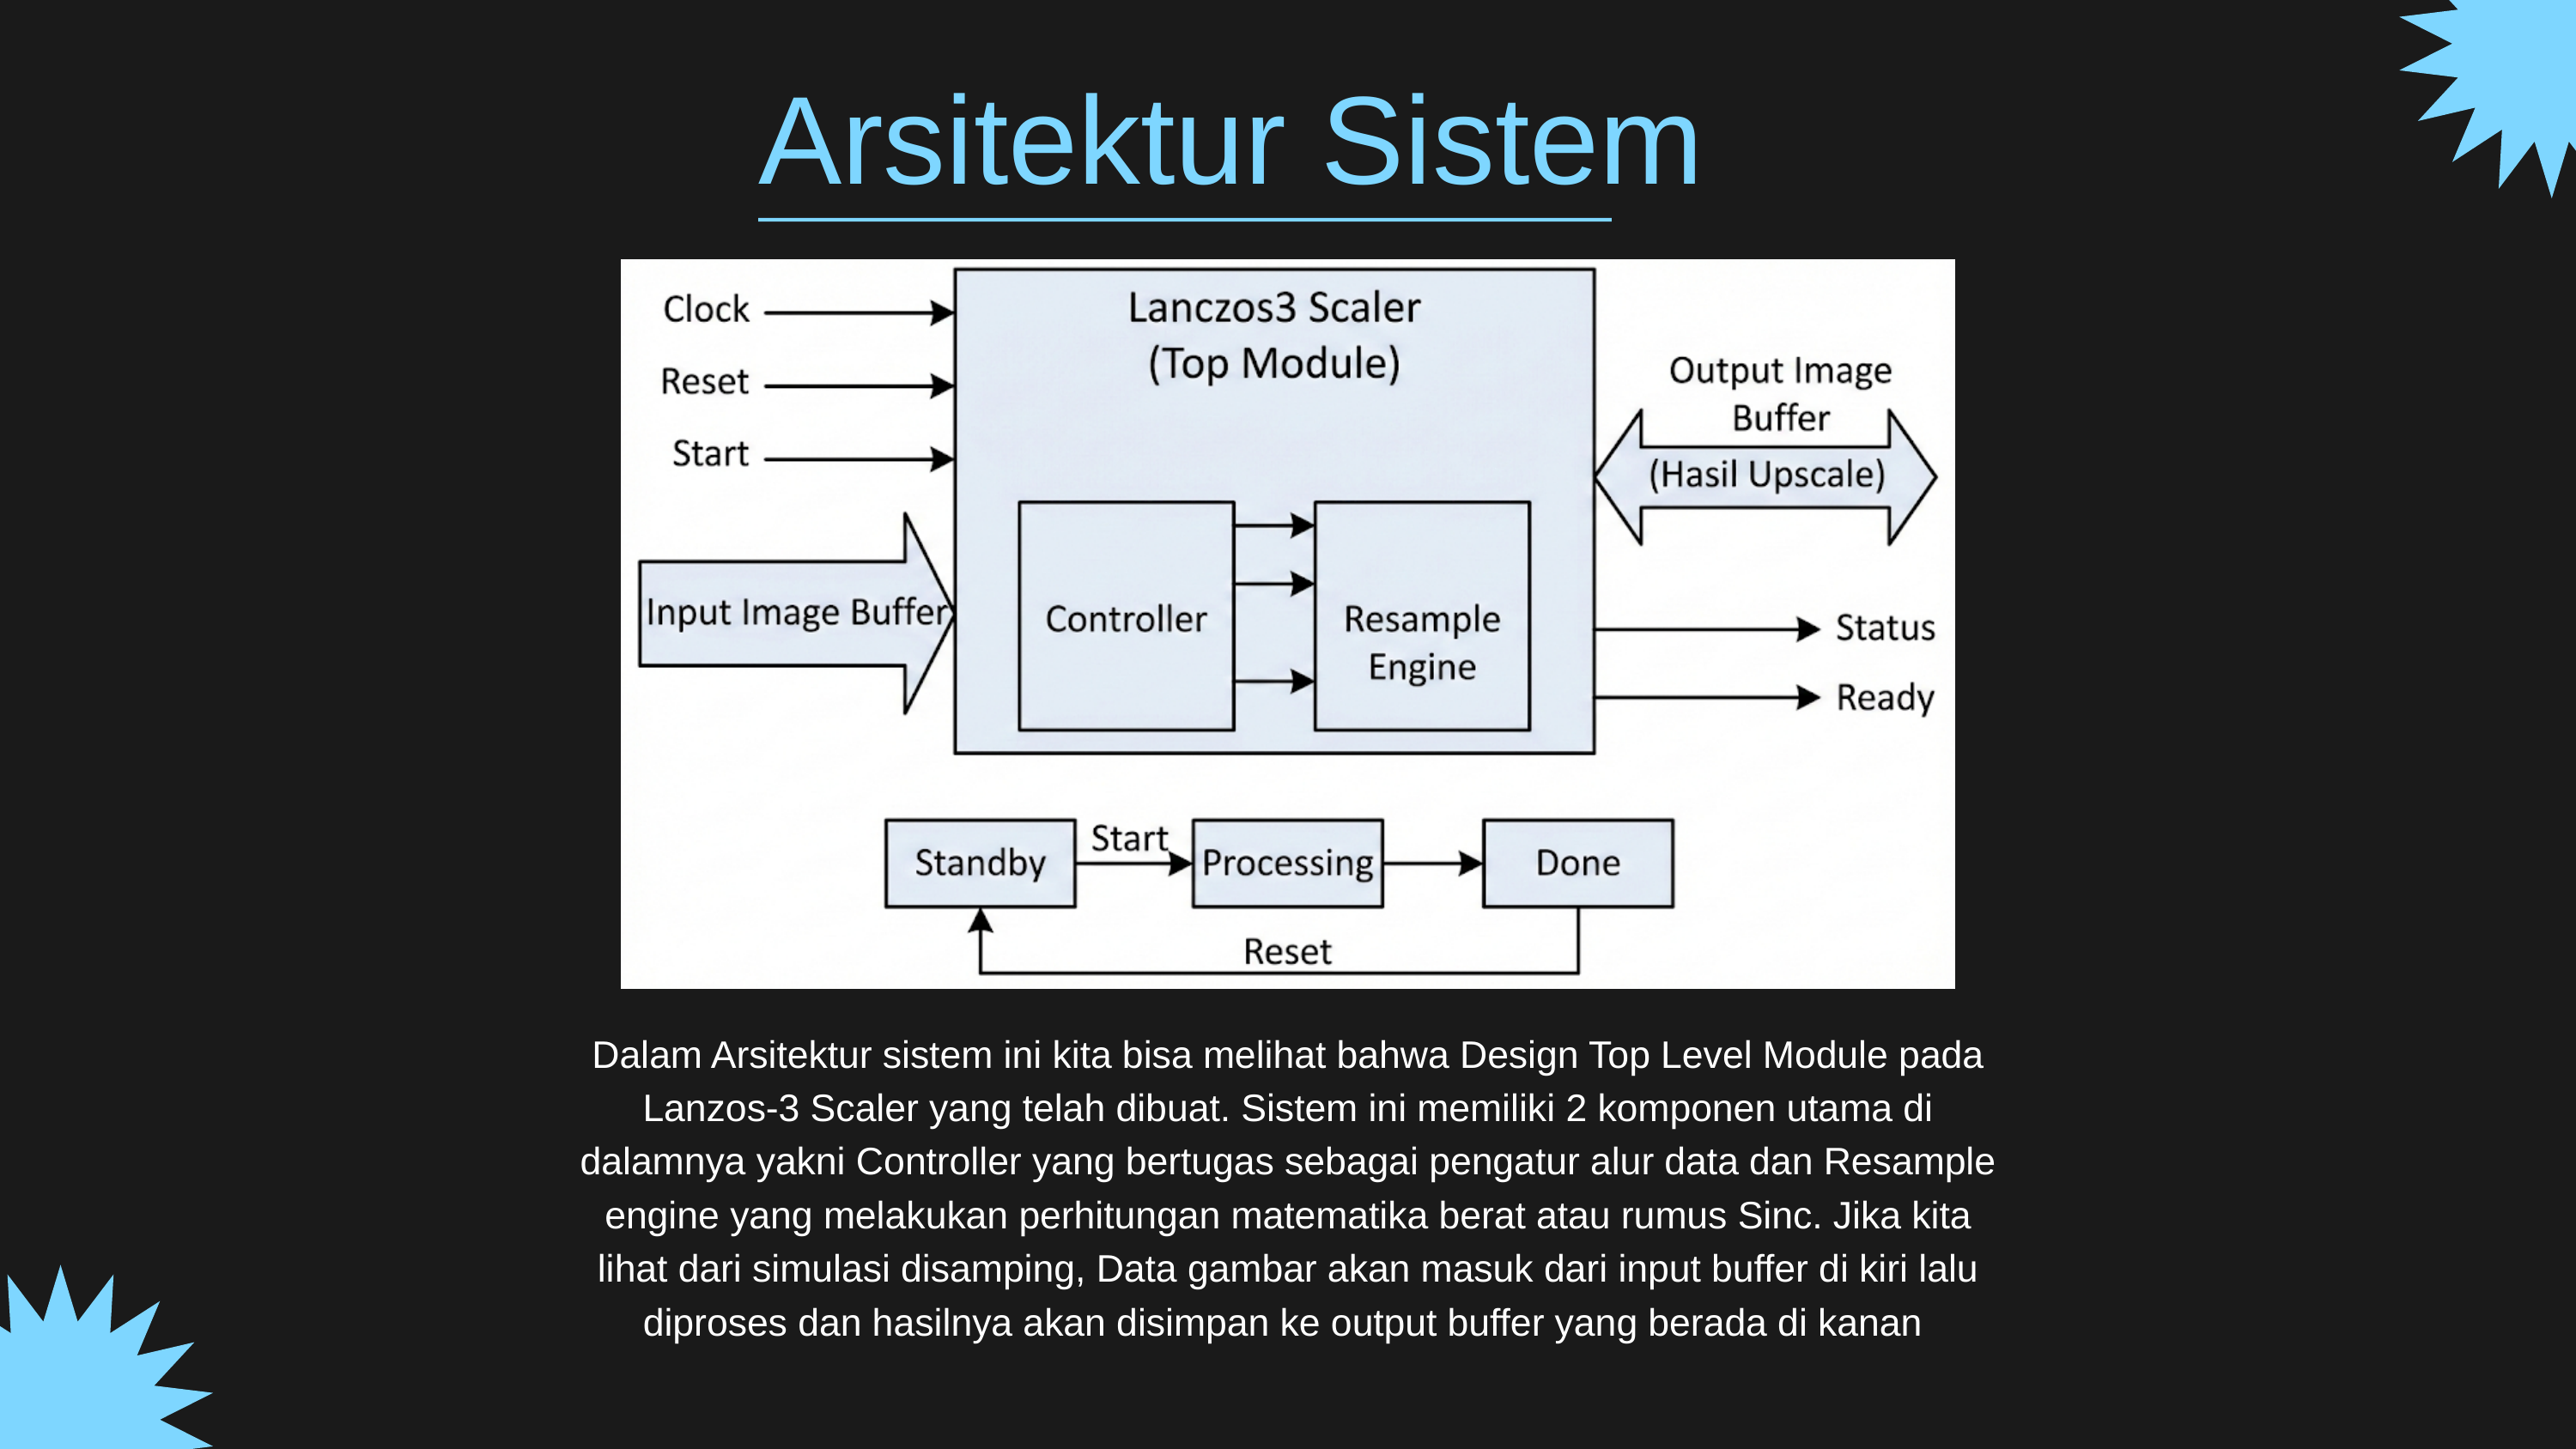

Arsitektur Sistem

Dalam Arsitektur sistem ini kita bisa melihat bahwa Design Top Level Module pada Lanzos-3 Scaler yang telah dibuat. Sistem ini memiliki 2 komponen utama di dalamnya yakni Controller yang bertugas sebagai pengatur alur data dan Resample engine yang melakukan perhitungan matematika berat atau rumus Sinc. Jika kita lihat dari simulasi disamping, Data gambar akan masuk dari input buffer di kiri lalu diproses dan hasilnya akan disimpan ke output buffer yang berada di kanan